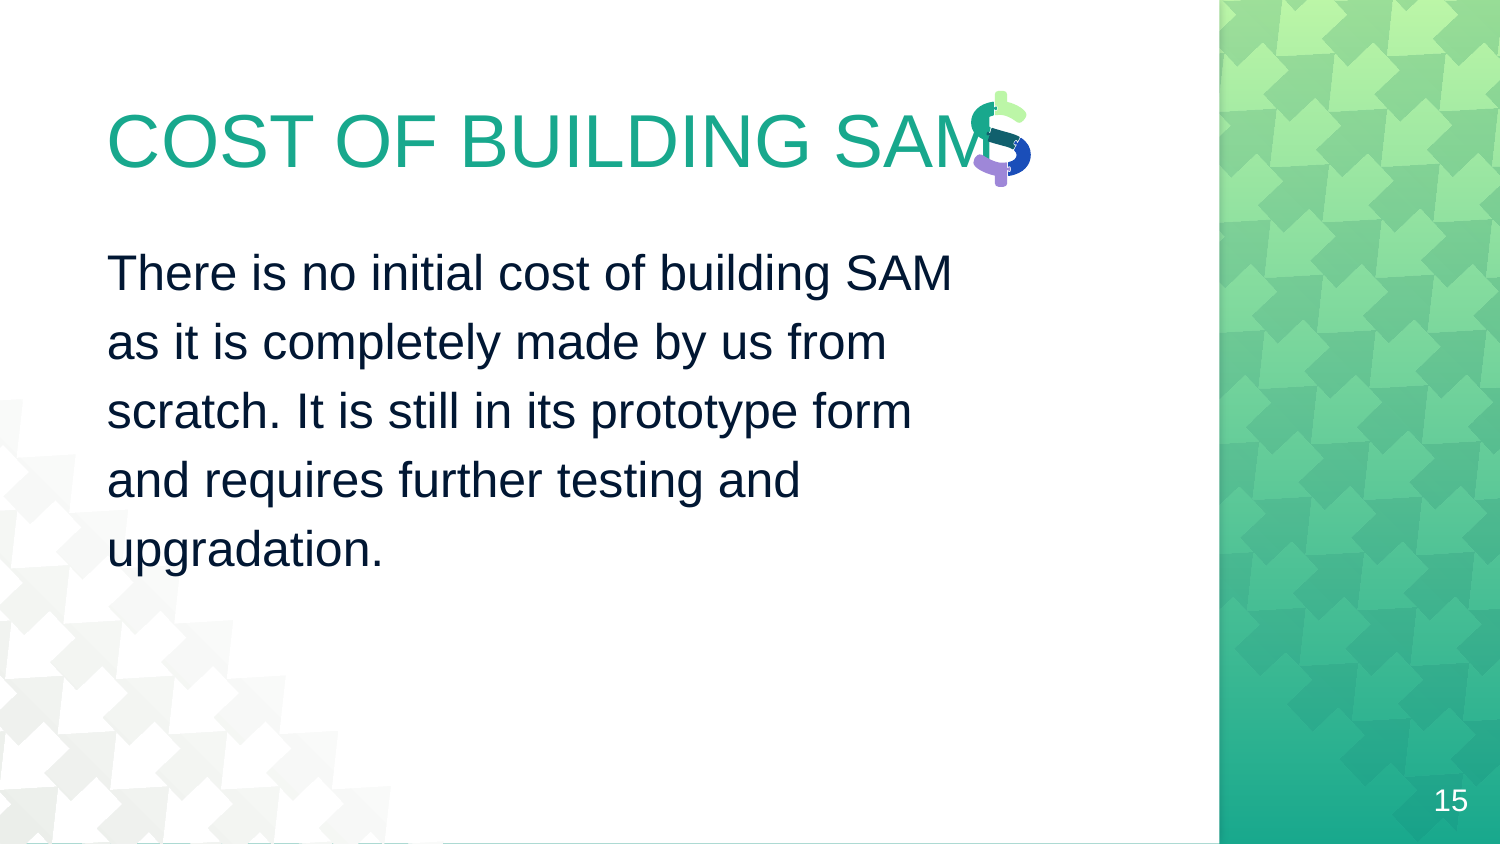

# COST OF BUILDING SAM
There is no initial cost of building SAM as it is completely made by us from scratch. It is still in its prototype form and requires further testing and upgradation.
15